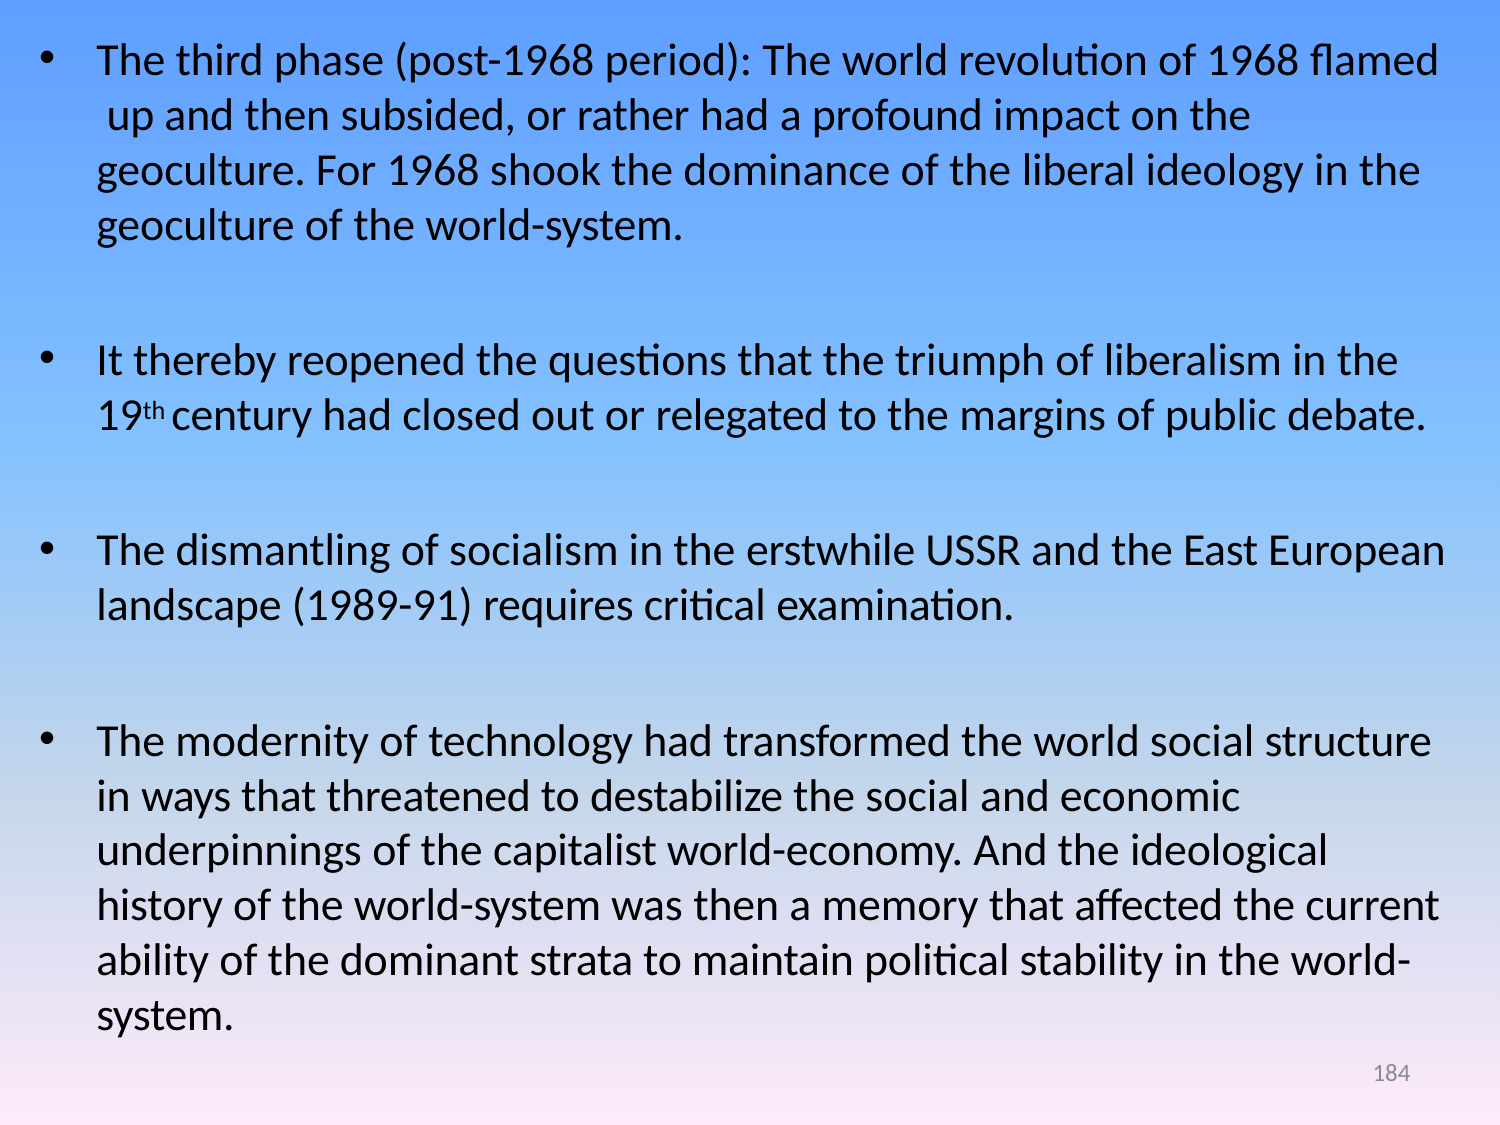

The third phase (post-1968 period): The world revolution of 1968 flamed  up and then subsided, or rather had a profound impact on the  geoculture. For 1968 shook the dominance of the liberal ideology in the  geoculture of the world-system.

It thereby reopened the questions that the triumph of liberalism in the  19th century had closed out or relegated to the margins of public debate.

The dismantling of socialism in the erstwhile USSR and the East European  landscape (1989-91) requires critical examination.

The modernity of technology had transformed the world social structure  in ways that threatened to destabilize the social and economic  underpinnings of the capitalist world-economy. And the ideological  history of the world-system was then a memory that affected the current  ability of the dominant strata to maintain political stability in the world-  system.
184